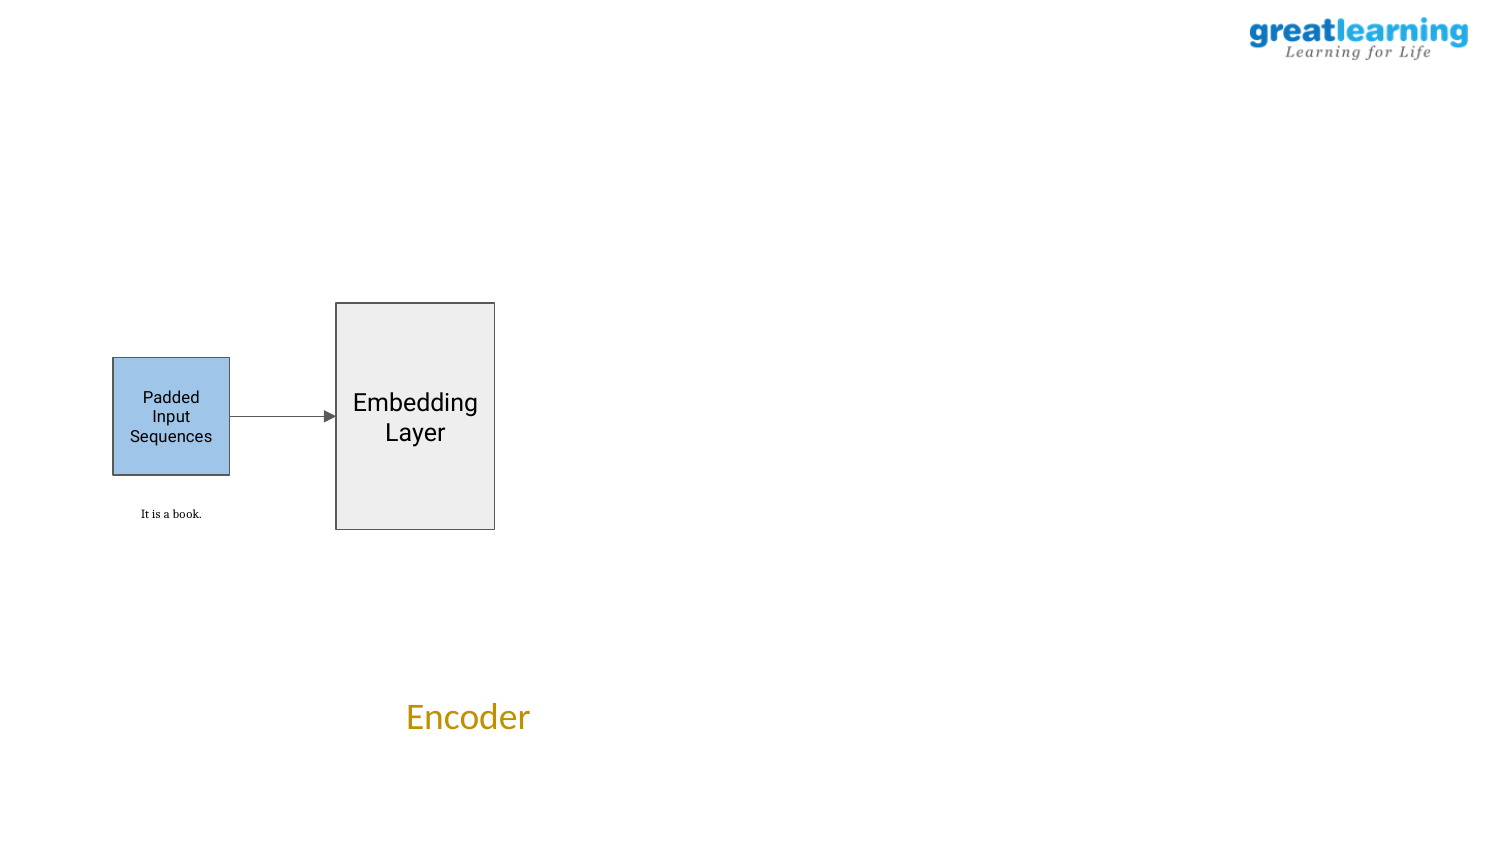

Embedding Layer
Padded Input Sequences
It is a book.
Encoder